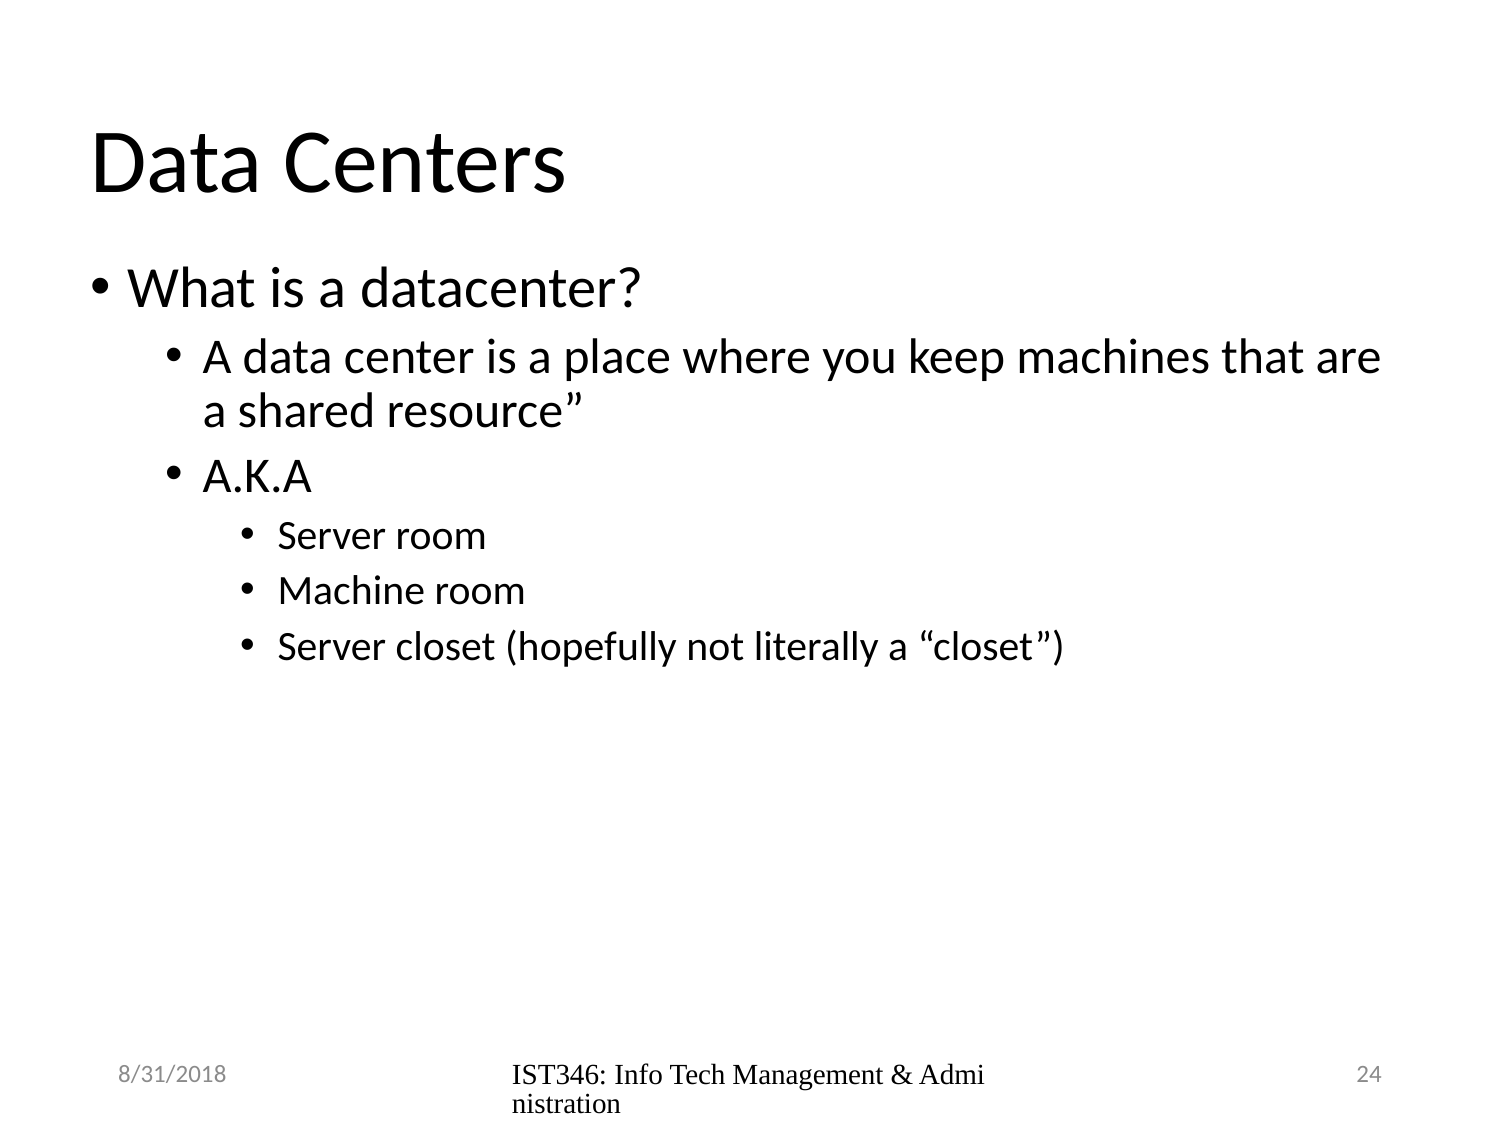

# Data Centers
What is a datacenter?
A data center is a place where you keep machines that are a shared resource”
A.K.A
Server room
Machine room
Server closet (hopefully not literally a “closet”)
8/31/2018
IST346: Info Tech Management & Administration
24